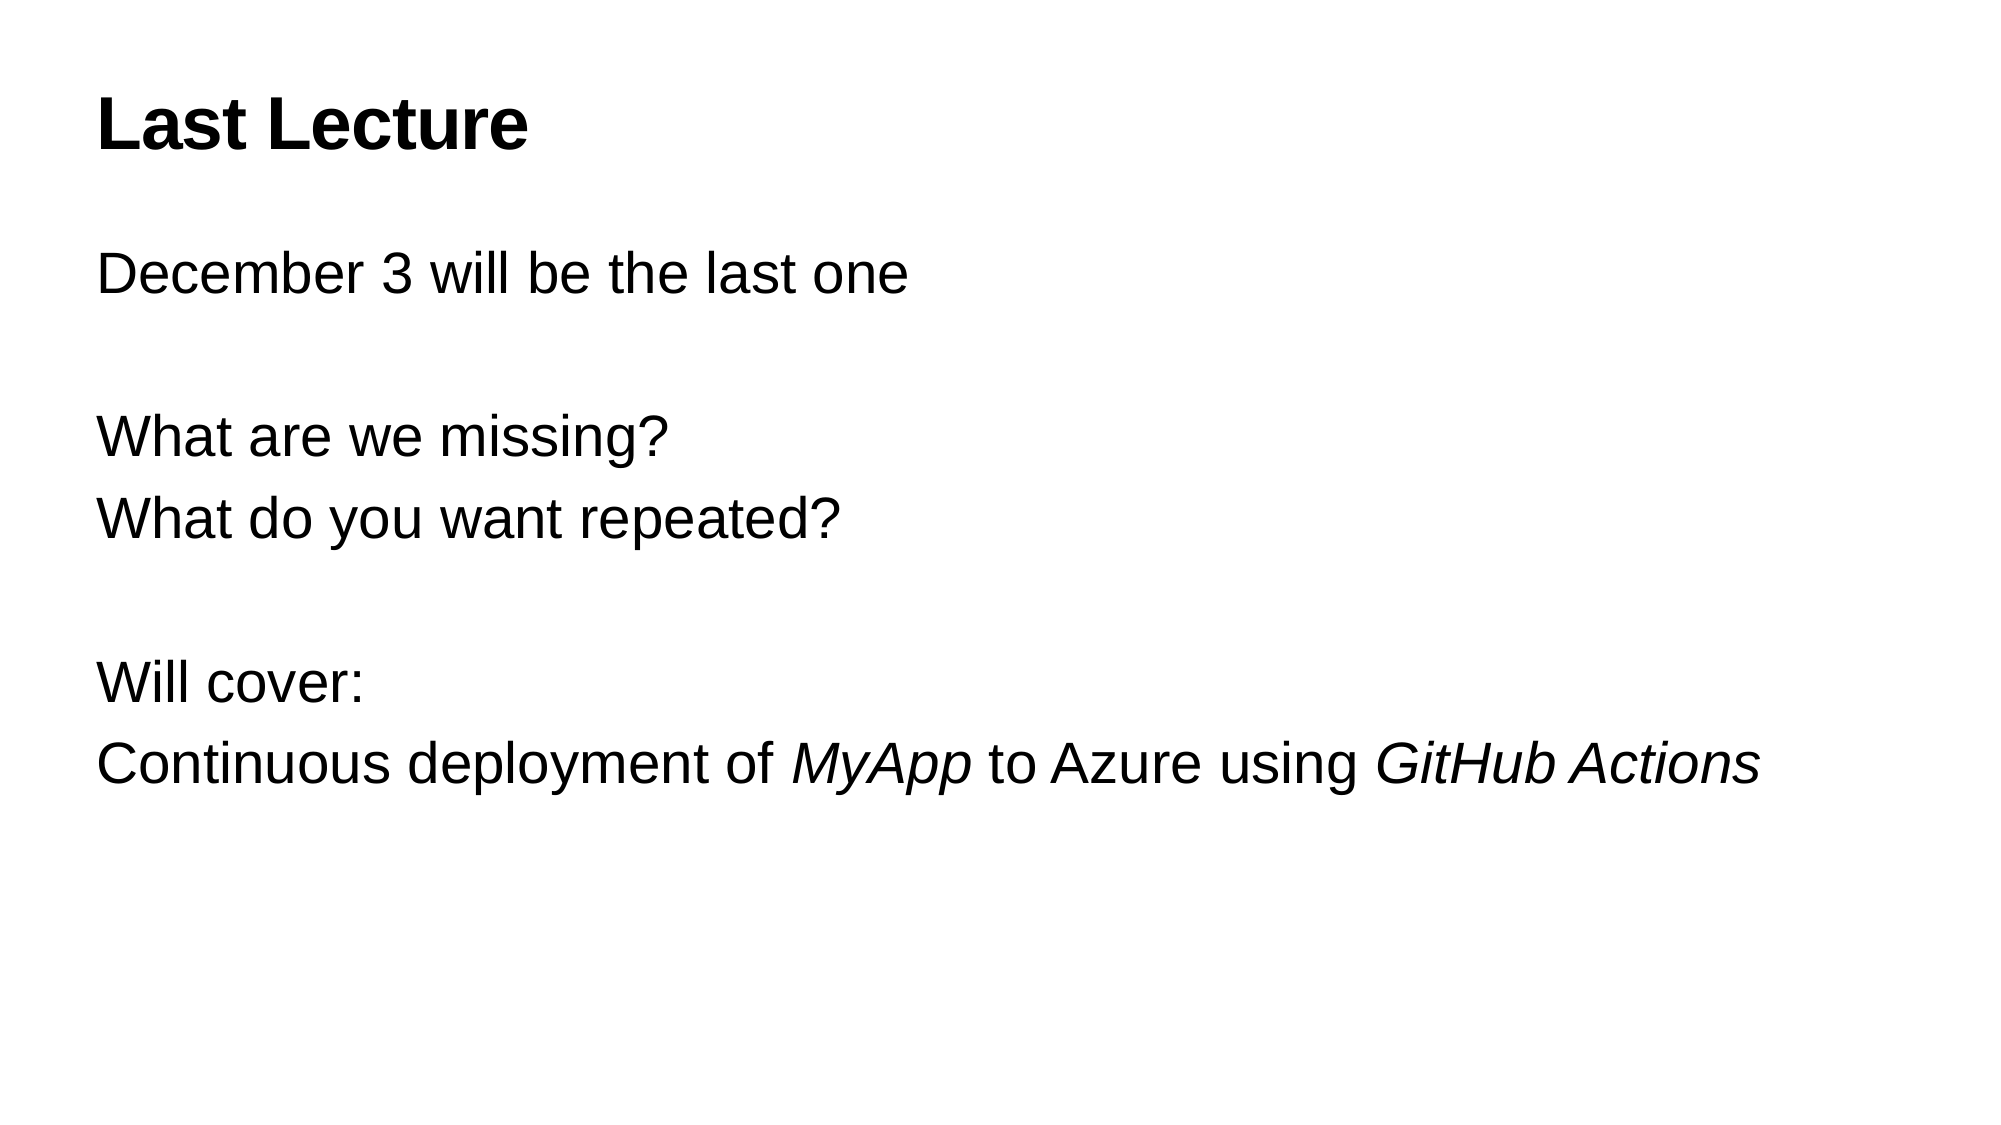

# Last Lecture
December 3 will be the last one

What are we missing?
What do you want repeated?

Will cover:
Continuous deployment of MyApp to Azure using GitHub Actions